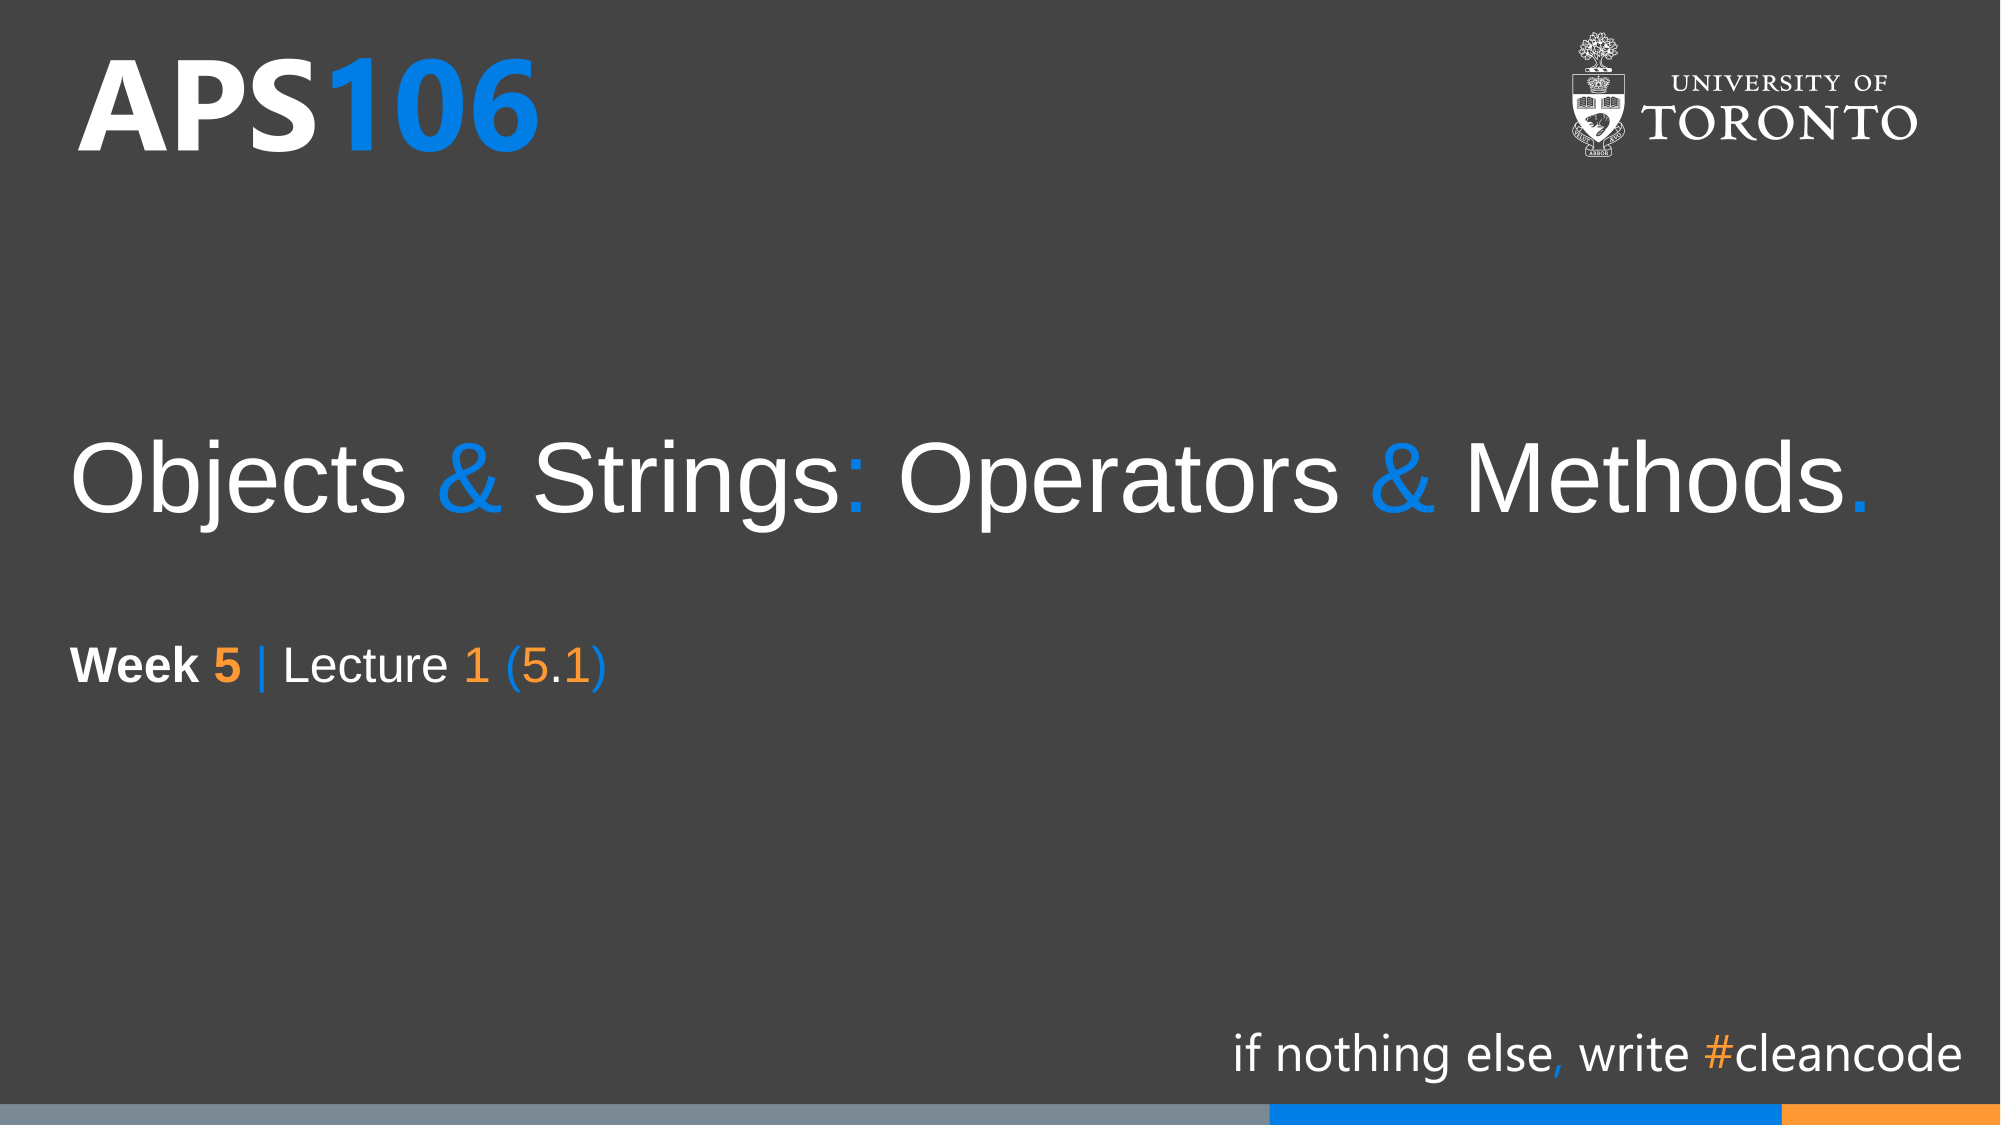

# Objects & Strings: Operators & Methods.
Week 5 | Lecture 1 (5.1)